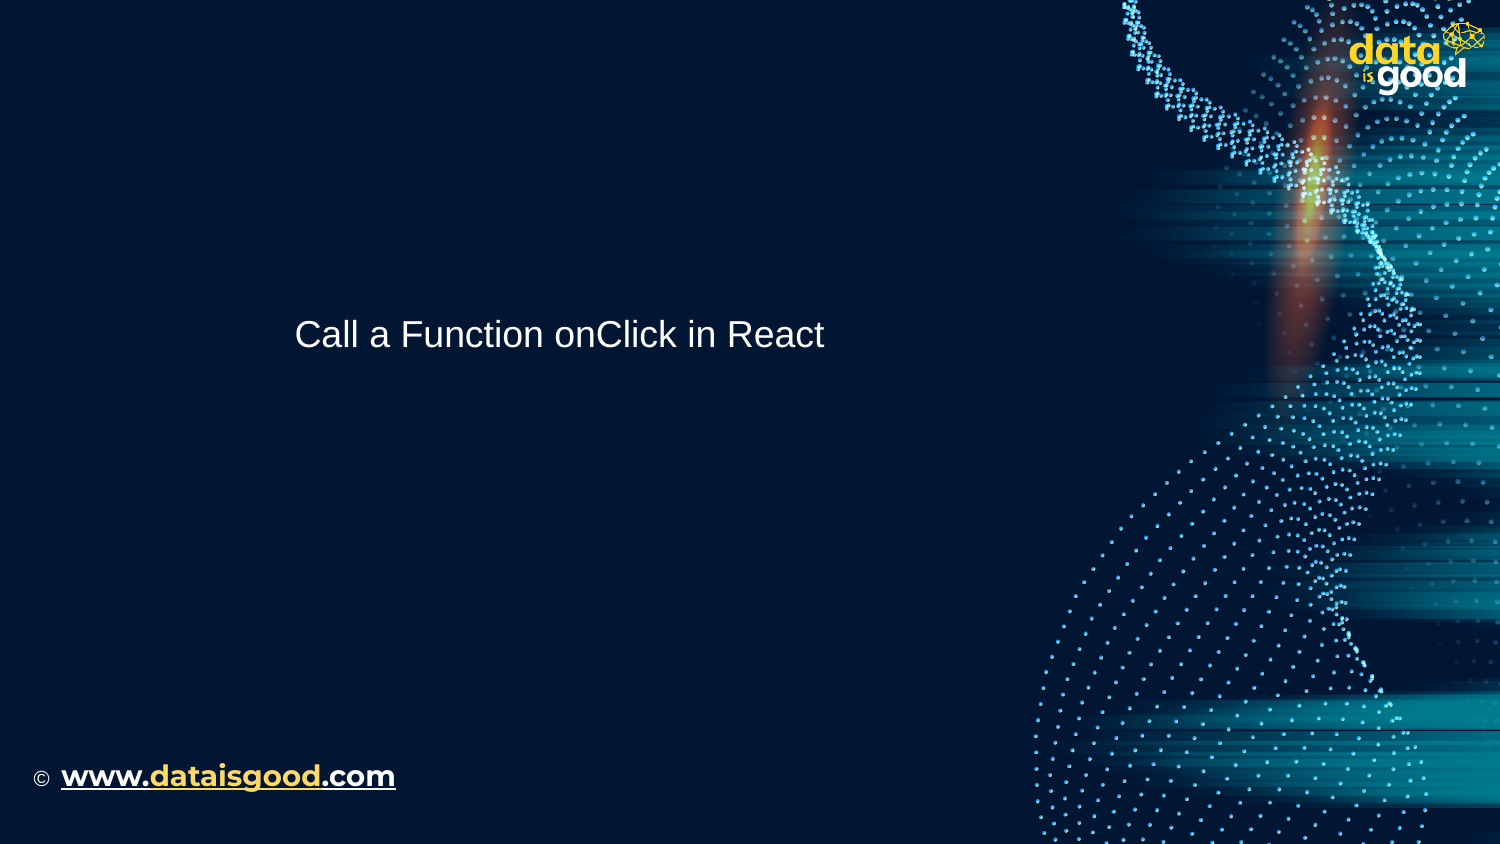

#
Call a Function onClick in React